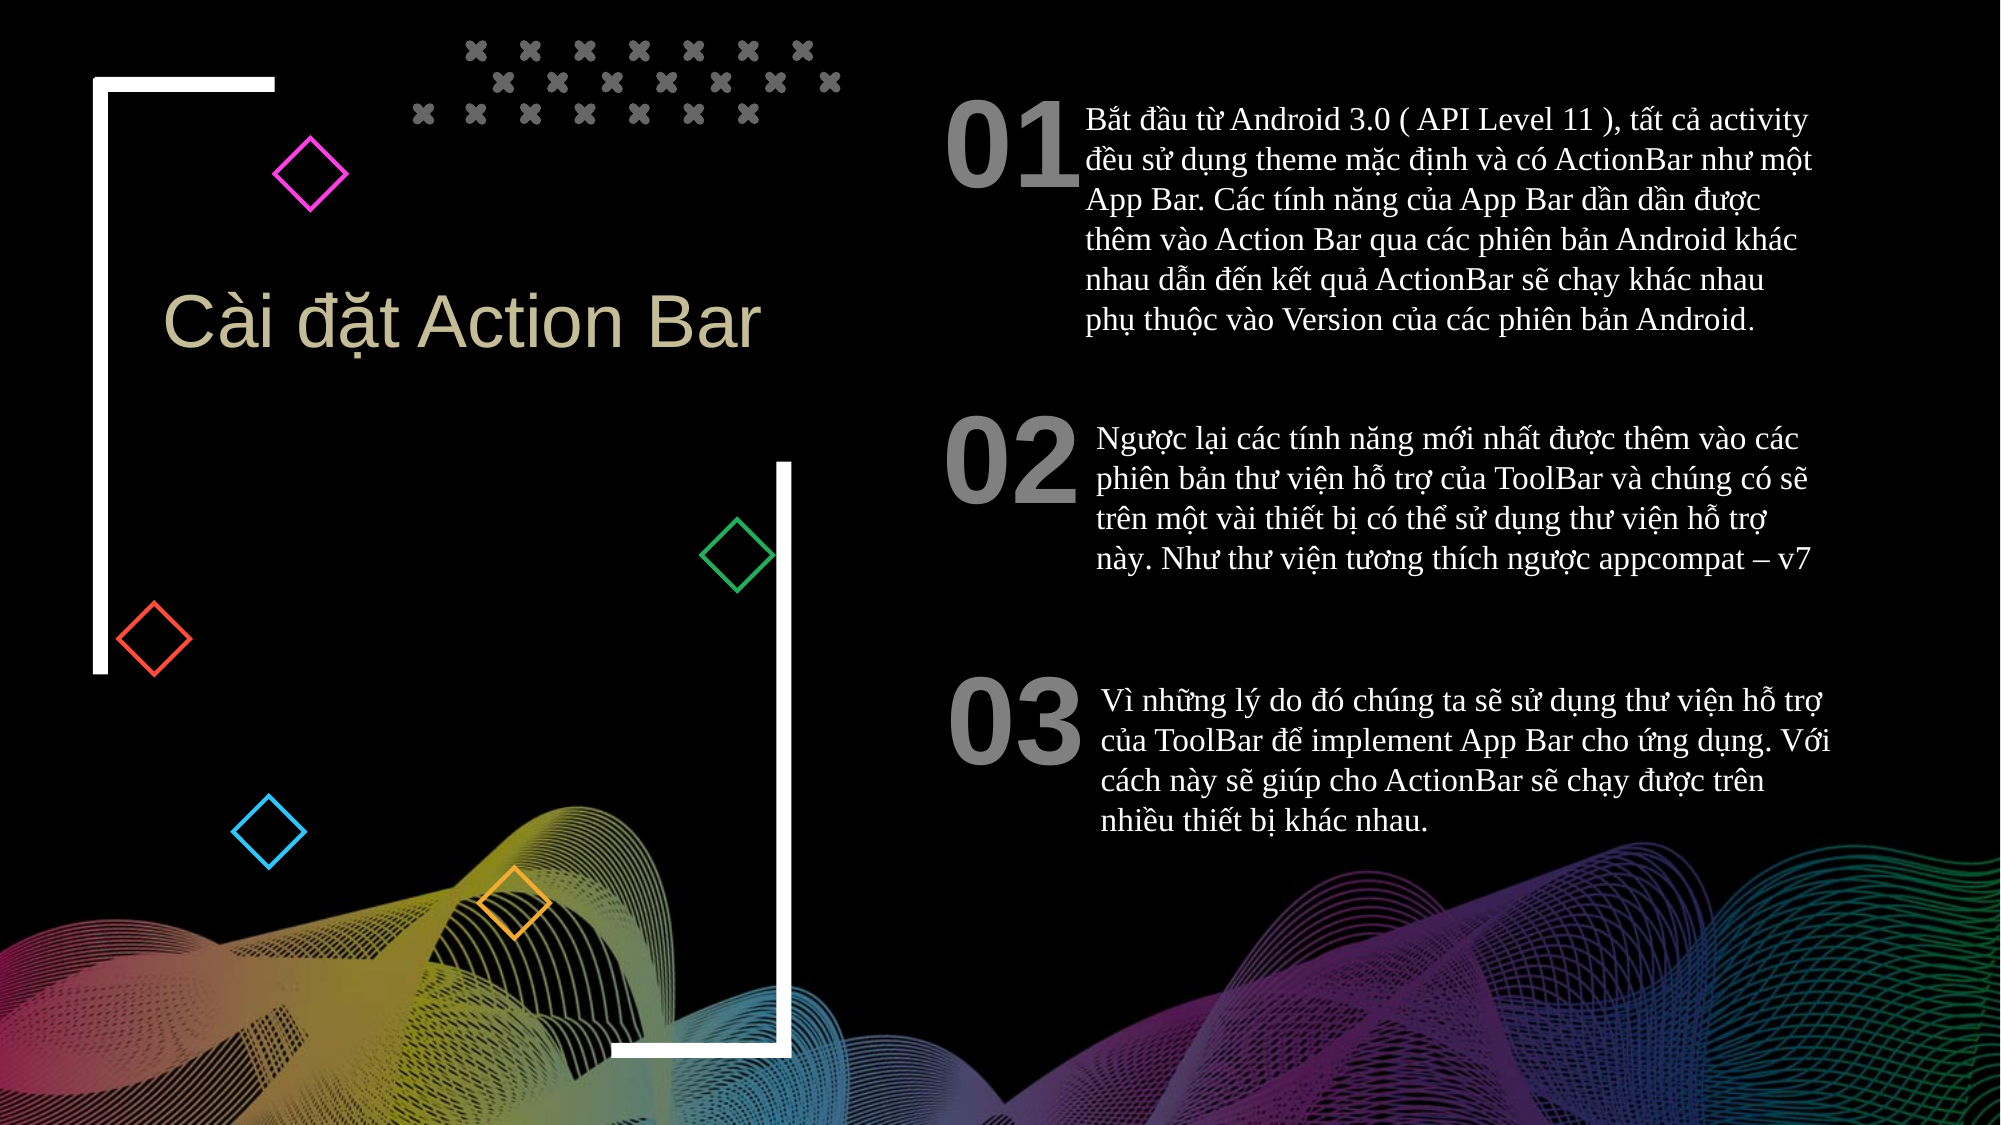

01
Bắt đầu từ Android 3.0 ( API Level 11 ), tất cả activity đều sử dụng theme mặc định và có ActionBar như một App Bar. Các tính năng của App Bar dần dần được thêm vào Action Bar qua các phiên bản Android khác nhau dẫn đến kết quả ActionBar sẽ chạy khác nhau phụ thuộc vào Version của các phiên bản Android.

Cài đặt Action Bar

02
Ngược lại các tính năng mới nhất được thêm vào các phiên bản thư viện hỗ trợ của ToolBar và chúng có sẽ trên một vài thiết bị có thể sử dụng thư viện hỗ trợ này. Như thư viện tương thích ngược appcompat – v7

03

Vì những lý do đó chúng ta sẽ sử dụng thư viện hỗ trợ của ToolBar để implement App Bar cho ứng dụng. Với cách này sẽ giúp cho ActionBar sẽ chạy được trên nhiều thiết bị khác nhau.